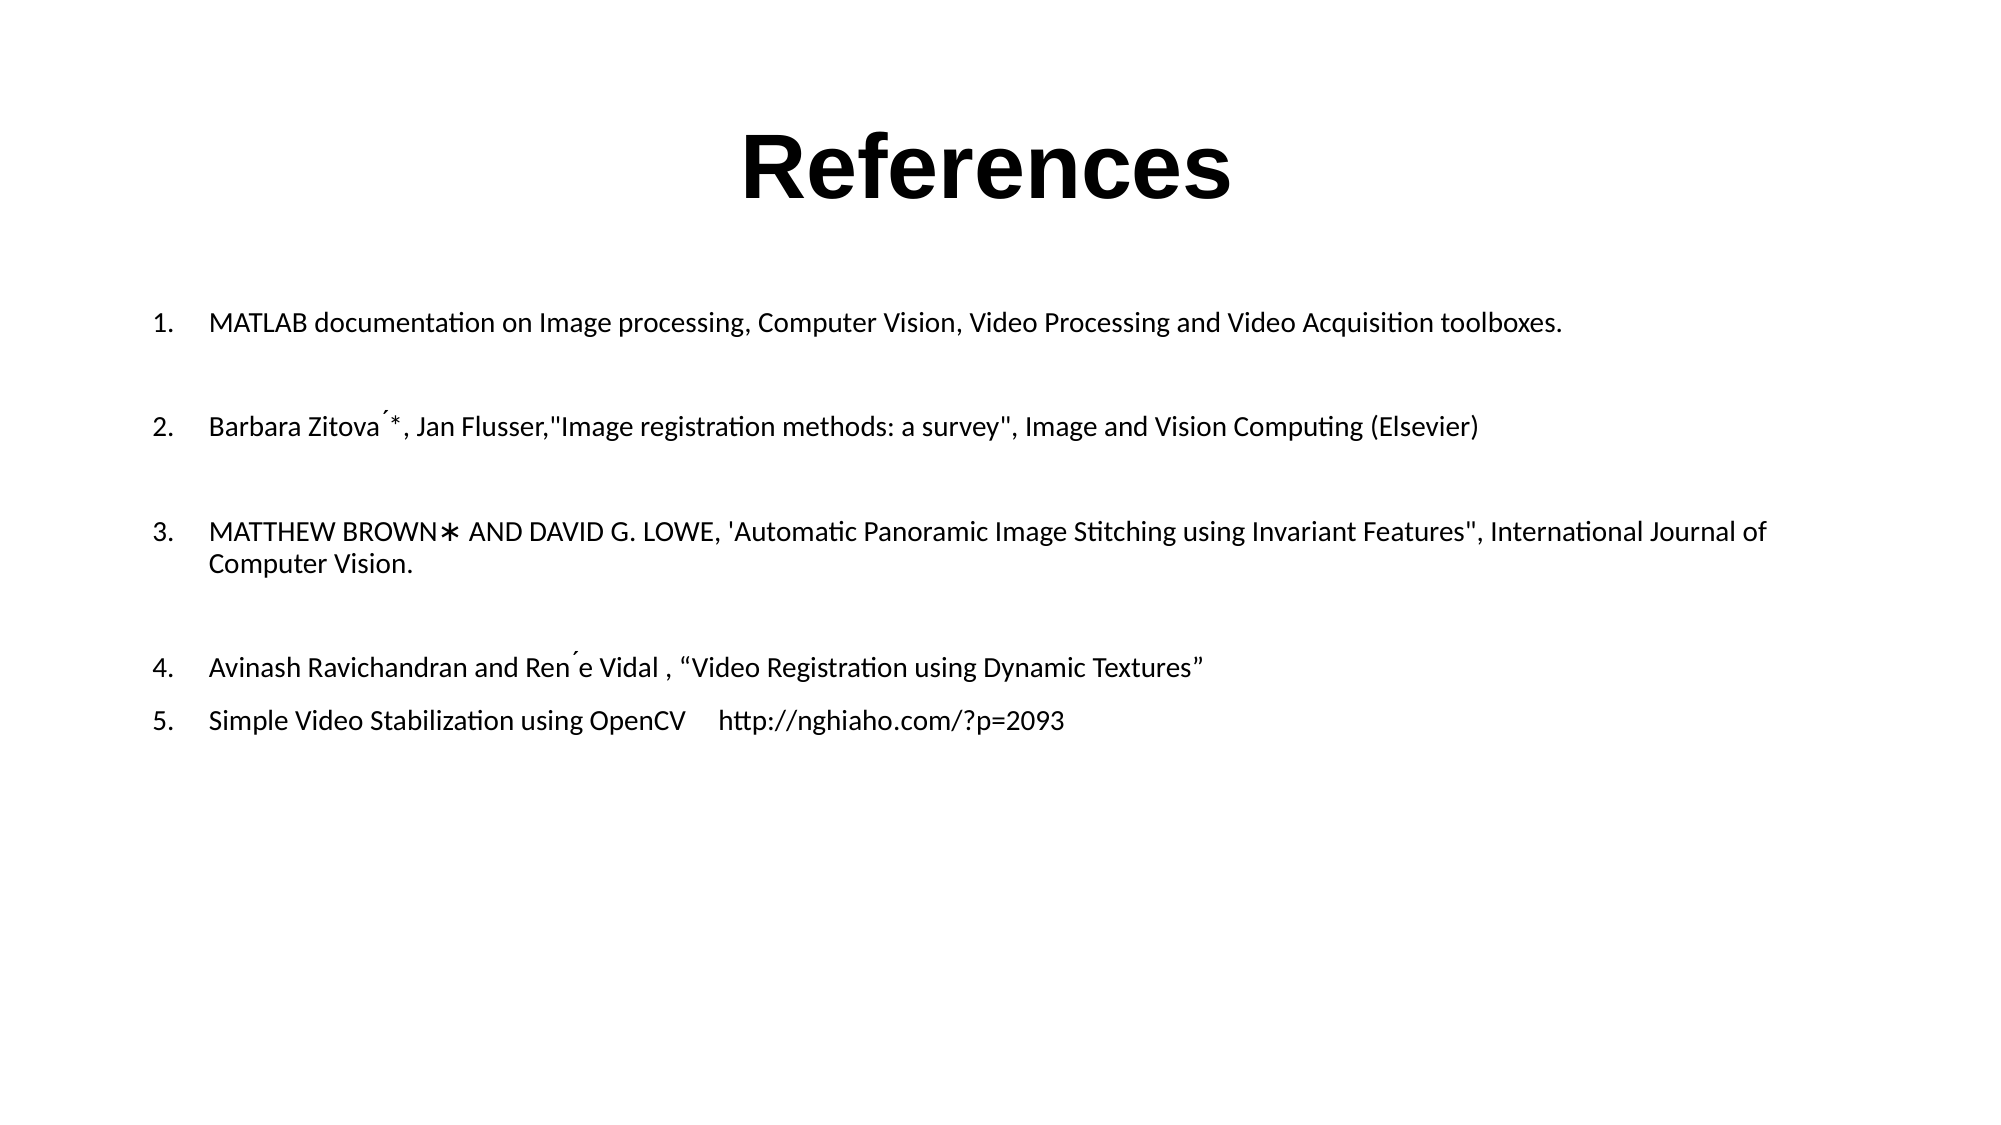

# References
MATLAB documentation on Image processing, Computer Vision, Video Processing and Video Acquisition toolboxes.

Barbara Zitova ́*, Jan Flusser,"Image registration methods: a survey", Image and Vision Computing (Elsevier)

MATTHEW BROWN∗ AND DAVID G. LOWE, 'Automatic Panoramic Image Stitching using Invariant Features", International Journal of Computer Vision.

Avinash Ravichandran and Ren ́e Vidal , “Video Registration using Dynamic Textures”
Simple Video Stabilization using OpenCV     http://nghiaho.com/?p=2093